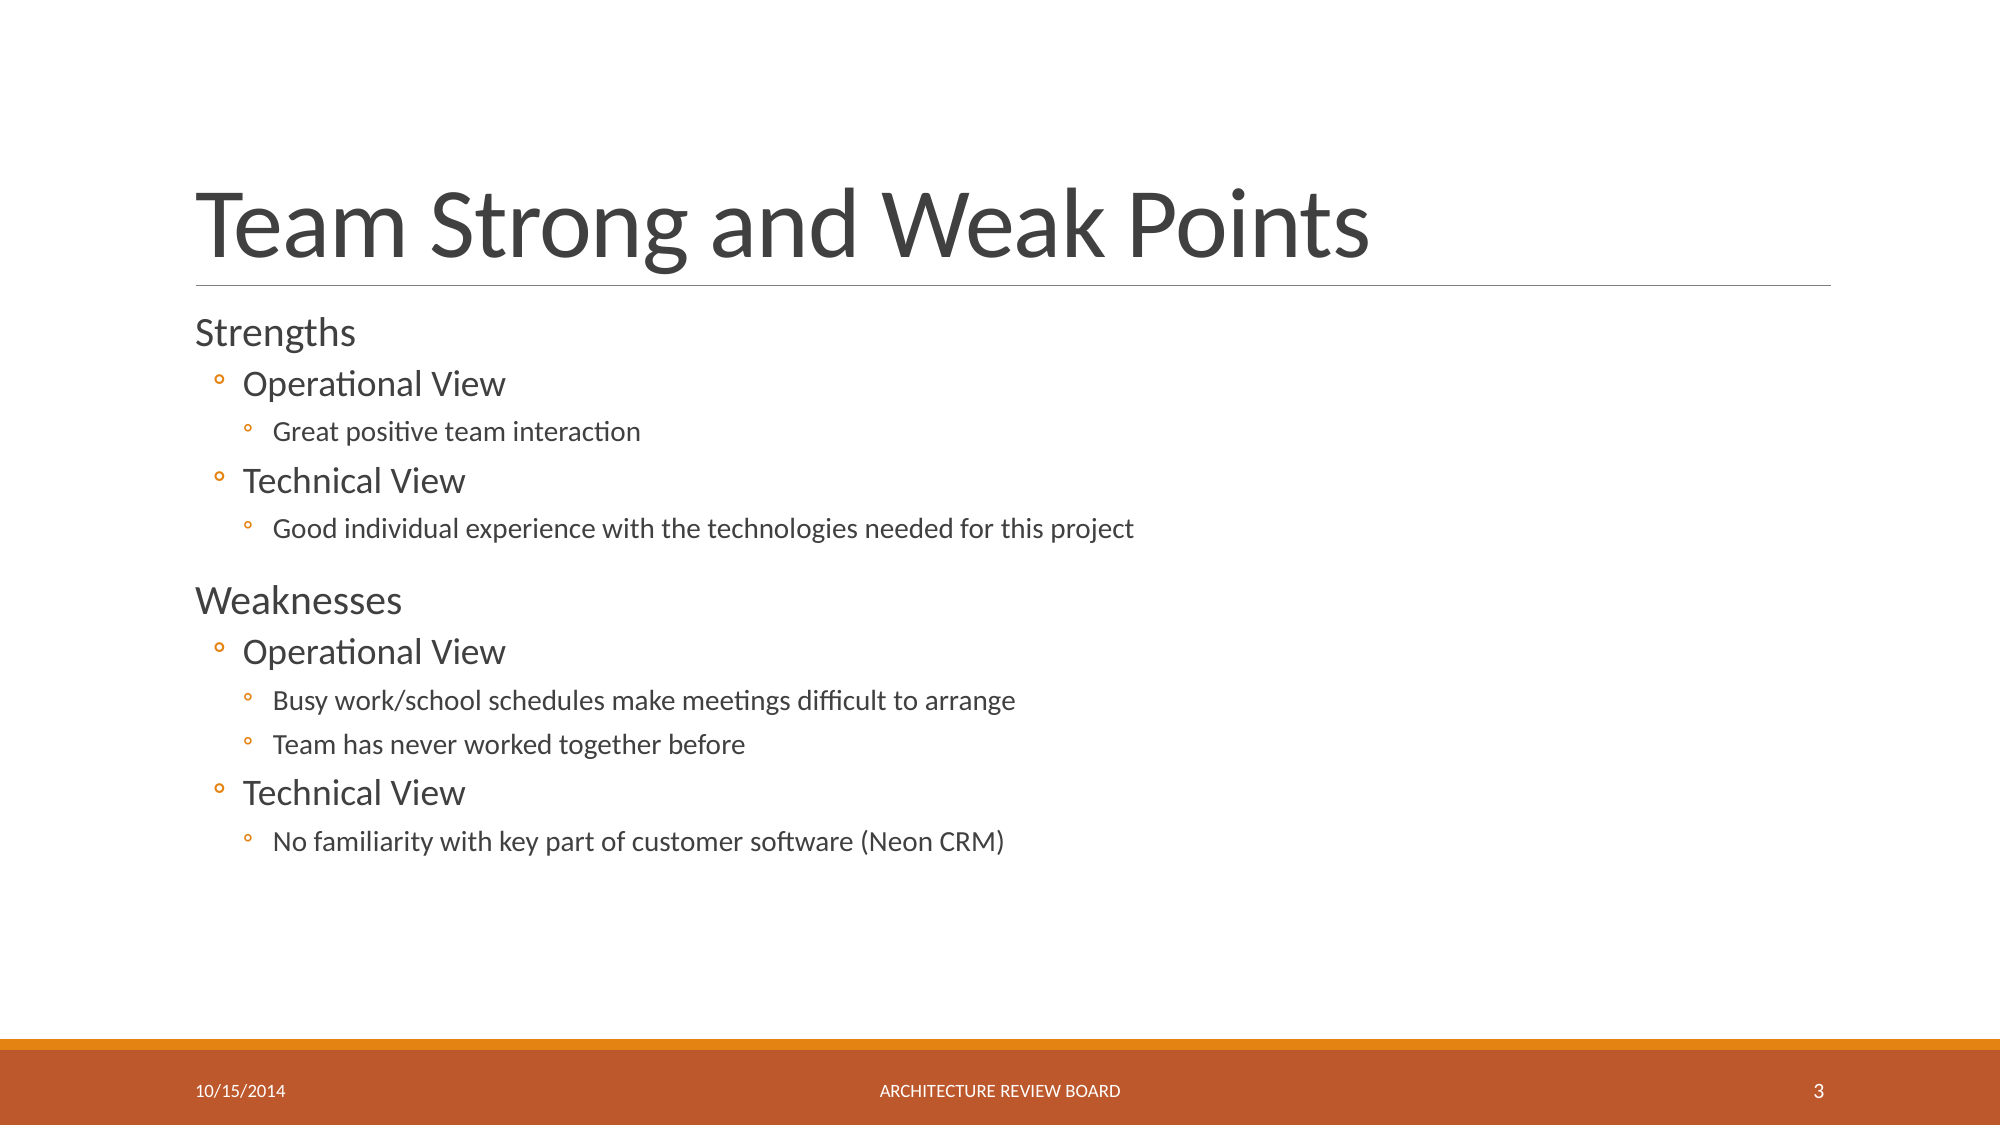

# Team Strong and Weak Points
Strengths
Operational View
Great positive team interaction
Technical View
Good individual experience with the technologies needed for this project
Weaknesses
Operational View
Busy work/school schedules make meetings difficult to arrange
Team has never worked together before
Technical View
No familiarity with key part of customer software (Neon CRM)

10/15/2014
Architecture review board
3